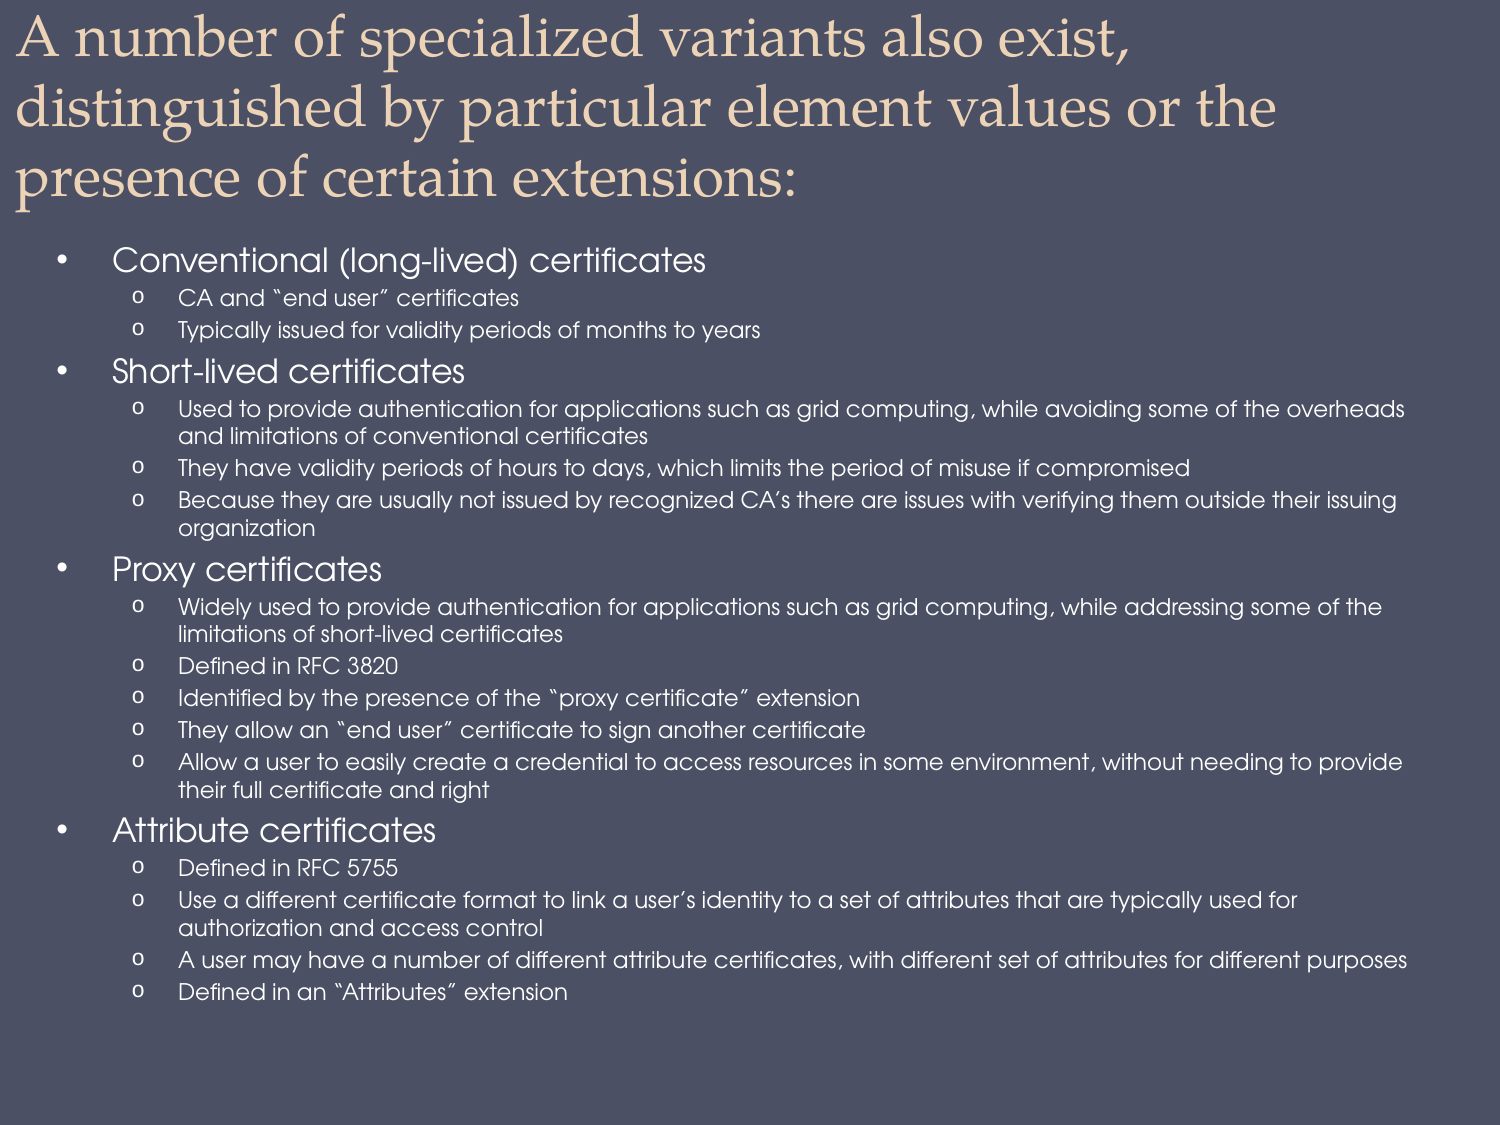

# A number of specialized variants also exist, distinguished by particular element values or the presence of certain extensions:
Conventional (long-lived) certificates
CA and “end user” certificates
Typically issued for validity periods of months to years
Short-lived certificates
Used to provide authentication for applications such as grid computing, while avoiding some of the overheads and limitations of conventional certificates
They have validity periods of hours to days, which limits the period of misuse if compromised
Because they are usually not issued by recognized CA’s there are issues with verifying them outside their issuing organization
Proxy certificates
Widely used to provide authentication for applications such as grid computing, while addressing some of the limitations of short-lived certificates
Defined in RFC 3820
Identified by the presence of the “proxy certificate” extension
They allow an “end user” certificate to sign another certificate
Allow a user to easily create a credential to access resources in some environment, without needing to provide their full certificate and right
Attribute certificates
Defined in RFC 5755
Use a different certificate format to link a user’s identity to a set of attributes that are typically used for authorization and access control
A user may have a number of different attribute certificates, with different set of attributes for different purposes
Defined in an “Attributes” extension